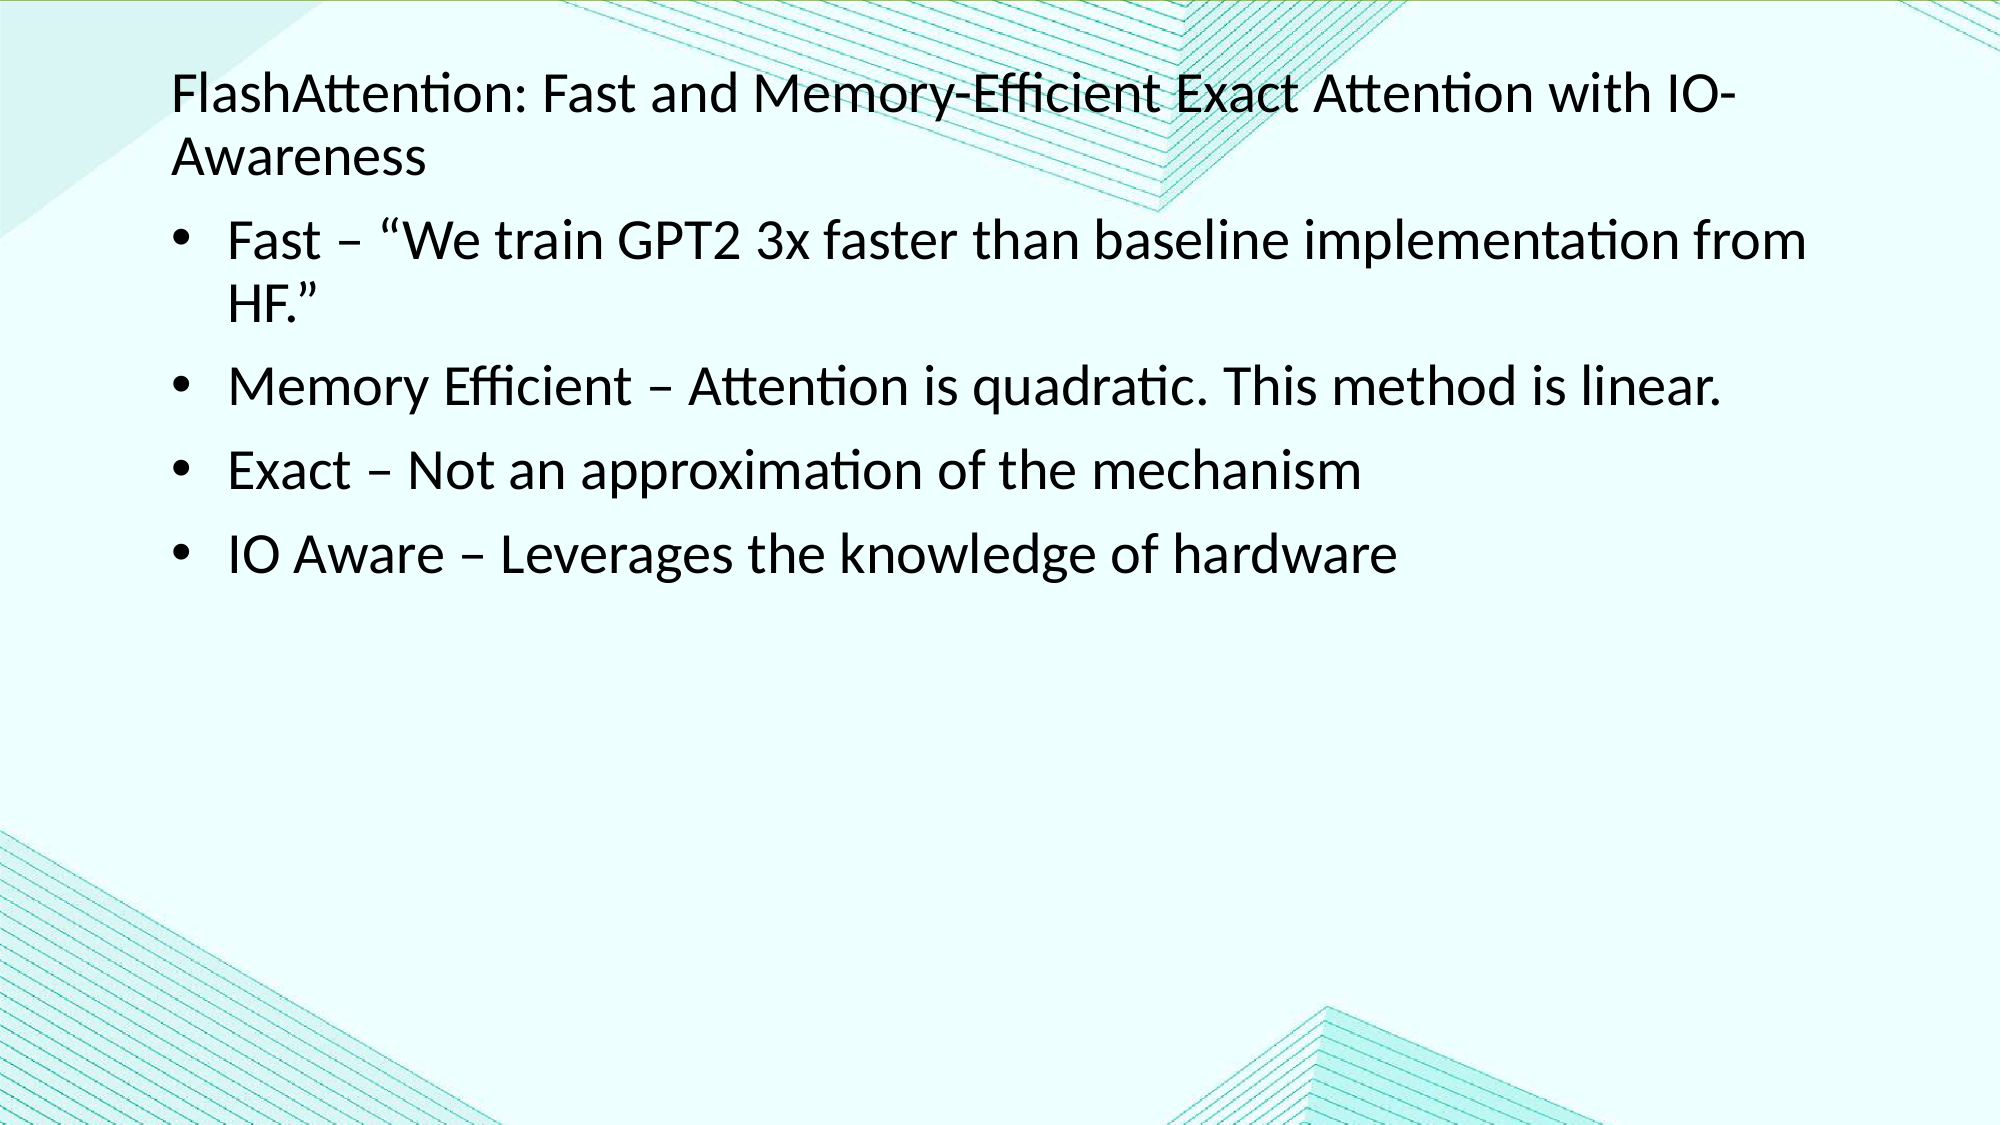

FlashAttention: Fast and Memory-Efficient Exact Attention with IO-Awareness
Fast – “We train GPT2 3x faster than baseline implementation from HF.”
Memory Efficient – Attention is quadratic. This method is linear.
Exact – Not an approximation of the mechanism
IO Aware – Leverages the knowledge of hardware